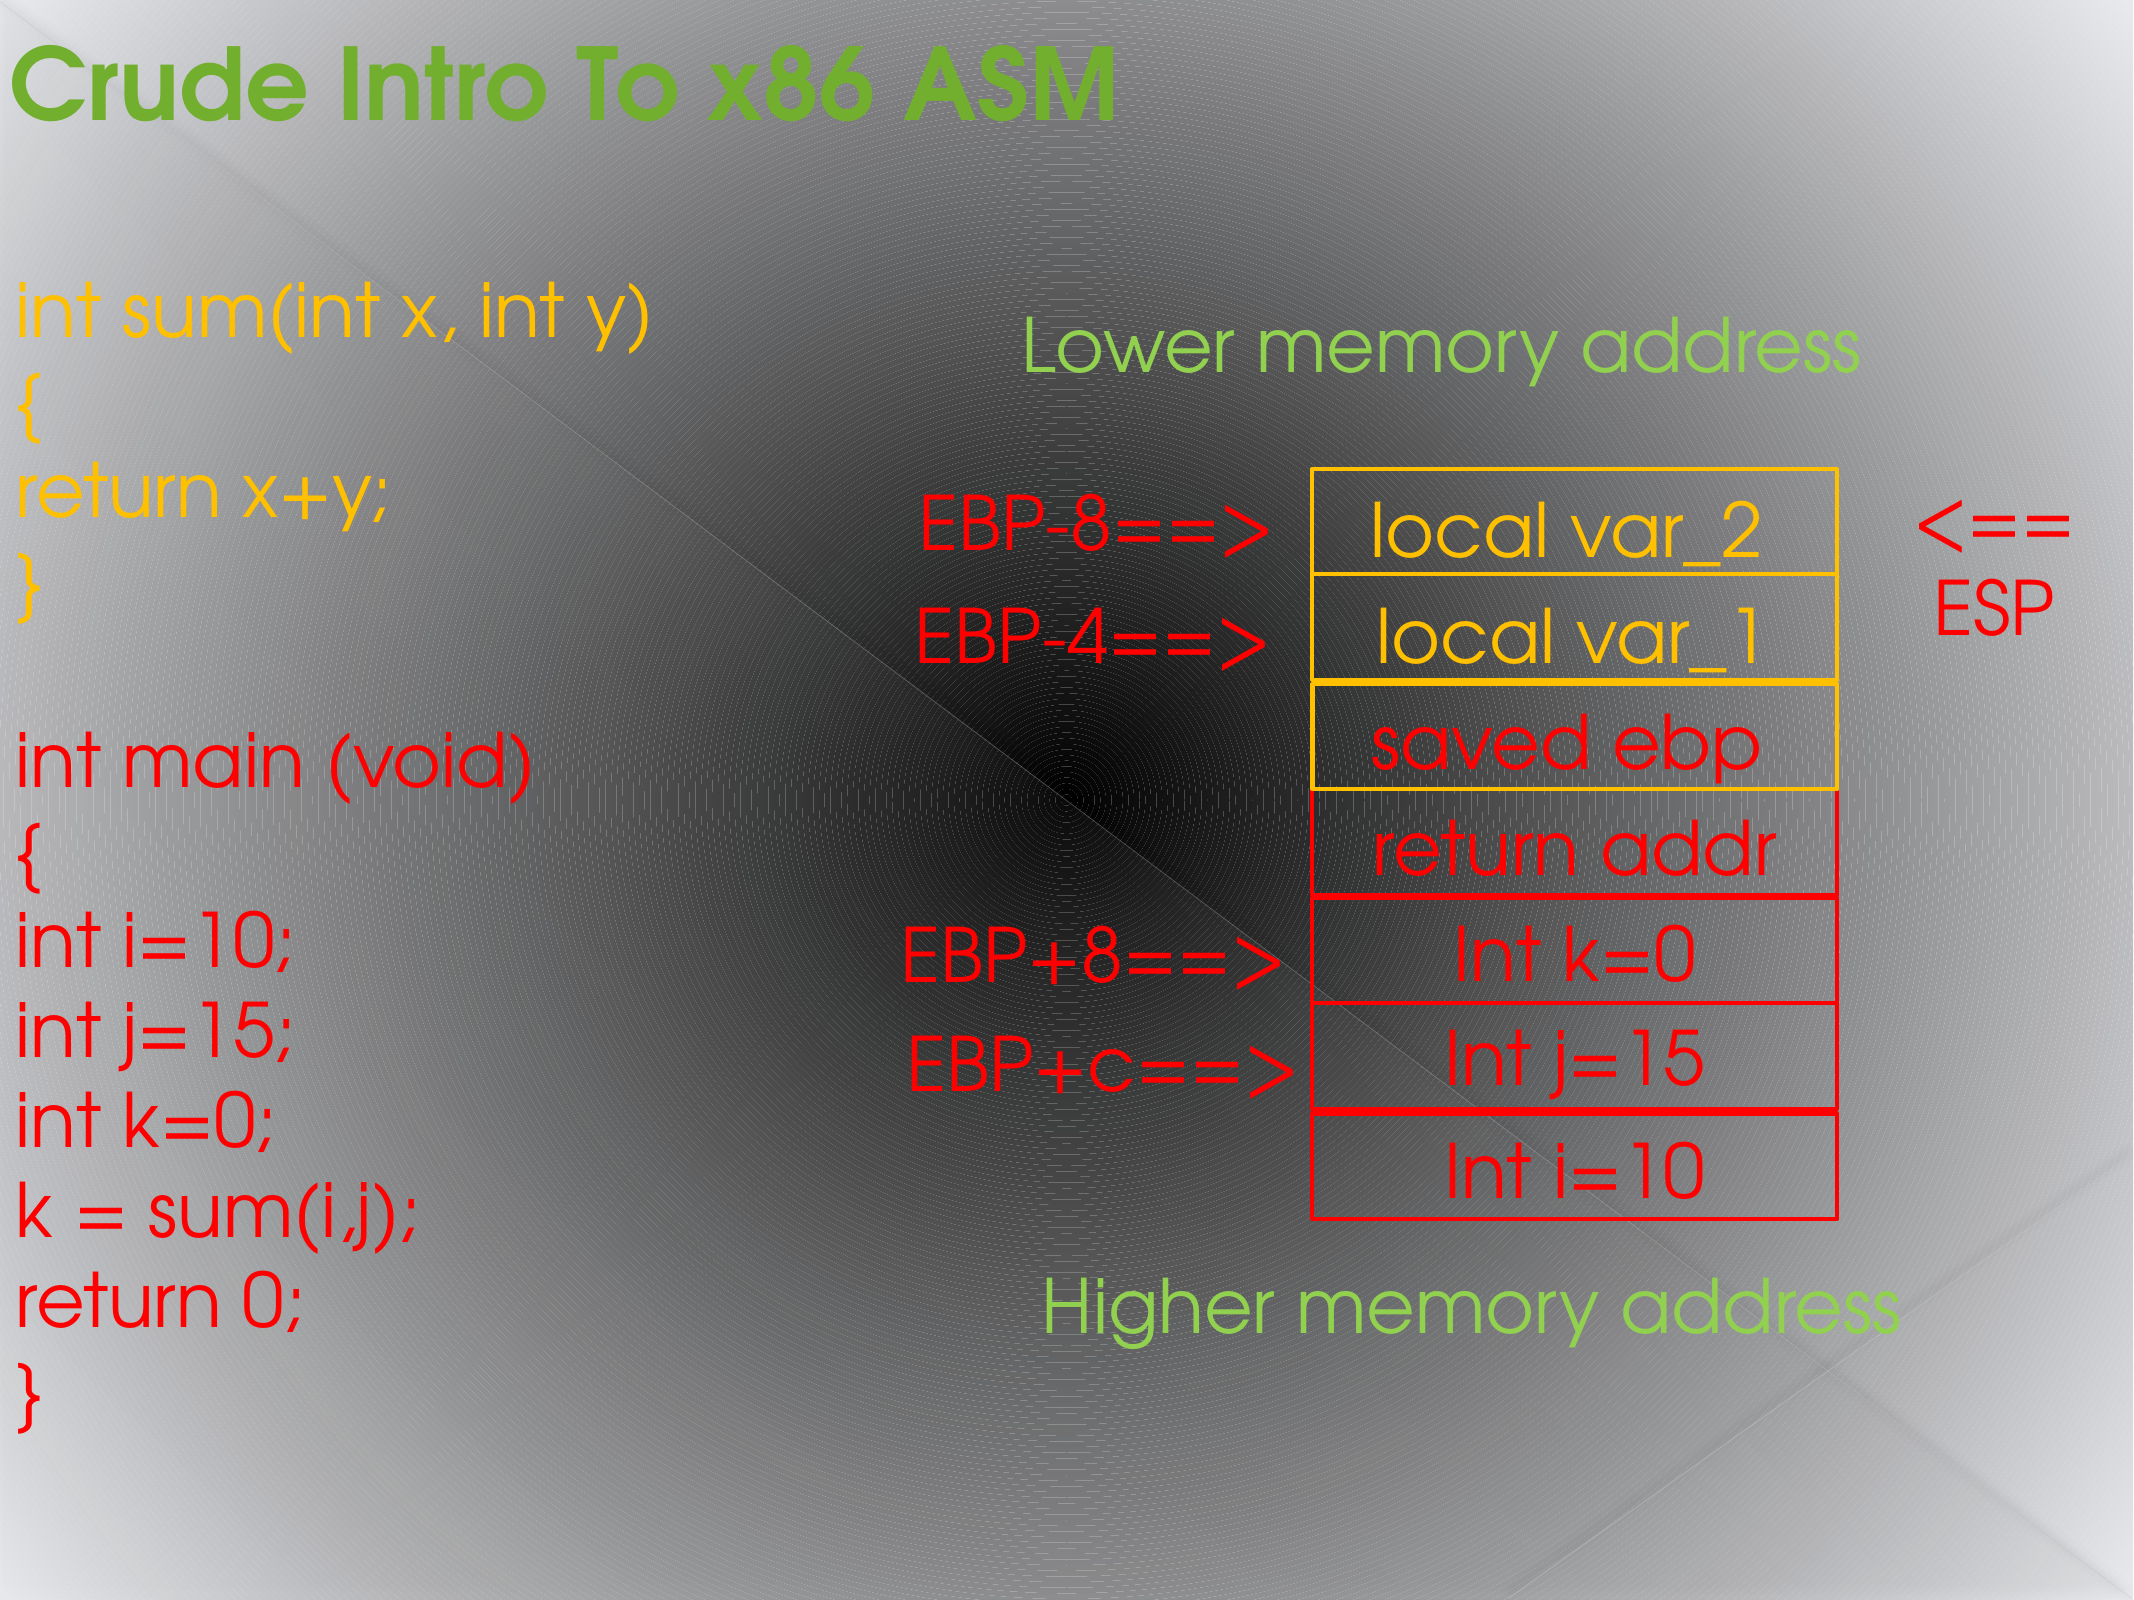

Crude Intro To x86 ASM
int sum(int x, int y)
{
return x+y;
}

int main (void)
{
int i=10;
int j=15;
int k=0;
k = sum(i,j);
return 0;
}
Lower memory address
<== ESP
EBP-8==>

local var_2

EBP-4==>
local var_1

saved ebp

return addr

Int k=0
EBP+8==>
Int j=15

EBP+c==>

Int i=10
Higher memory address